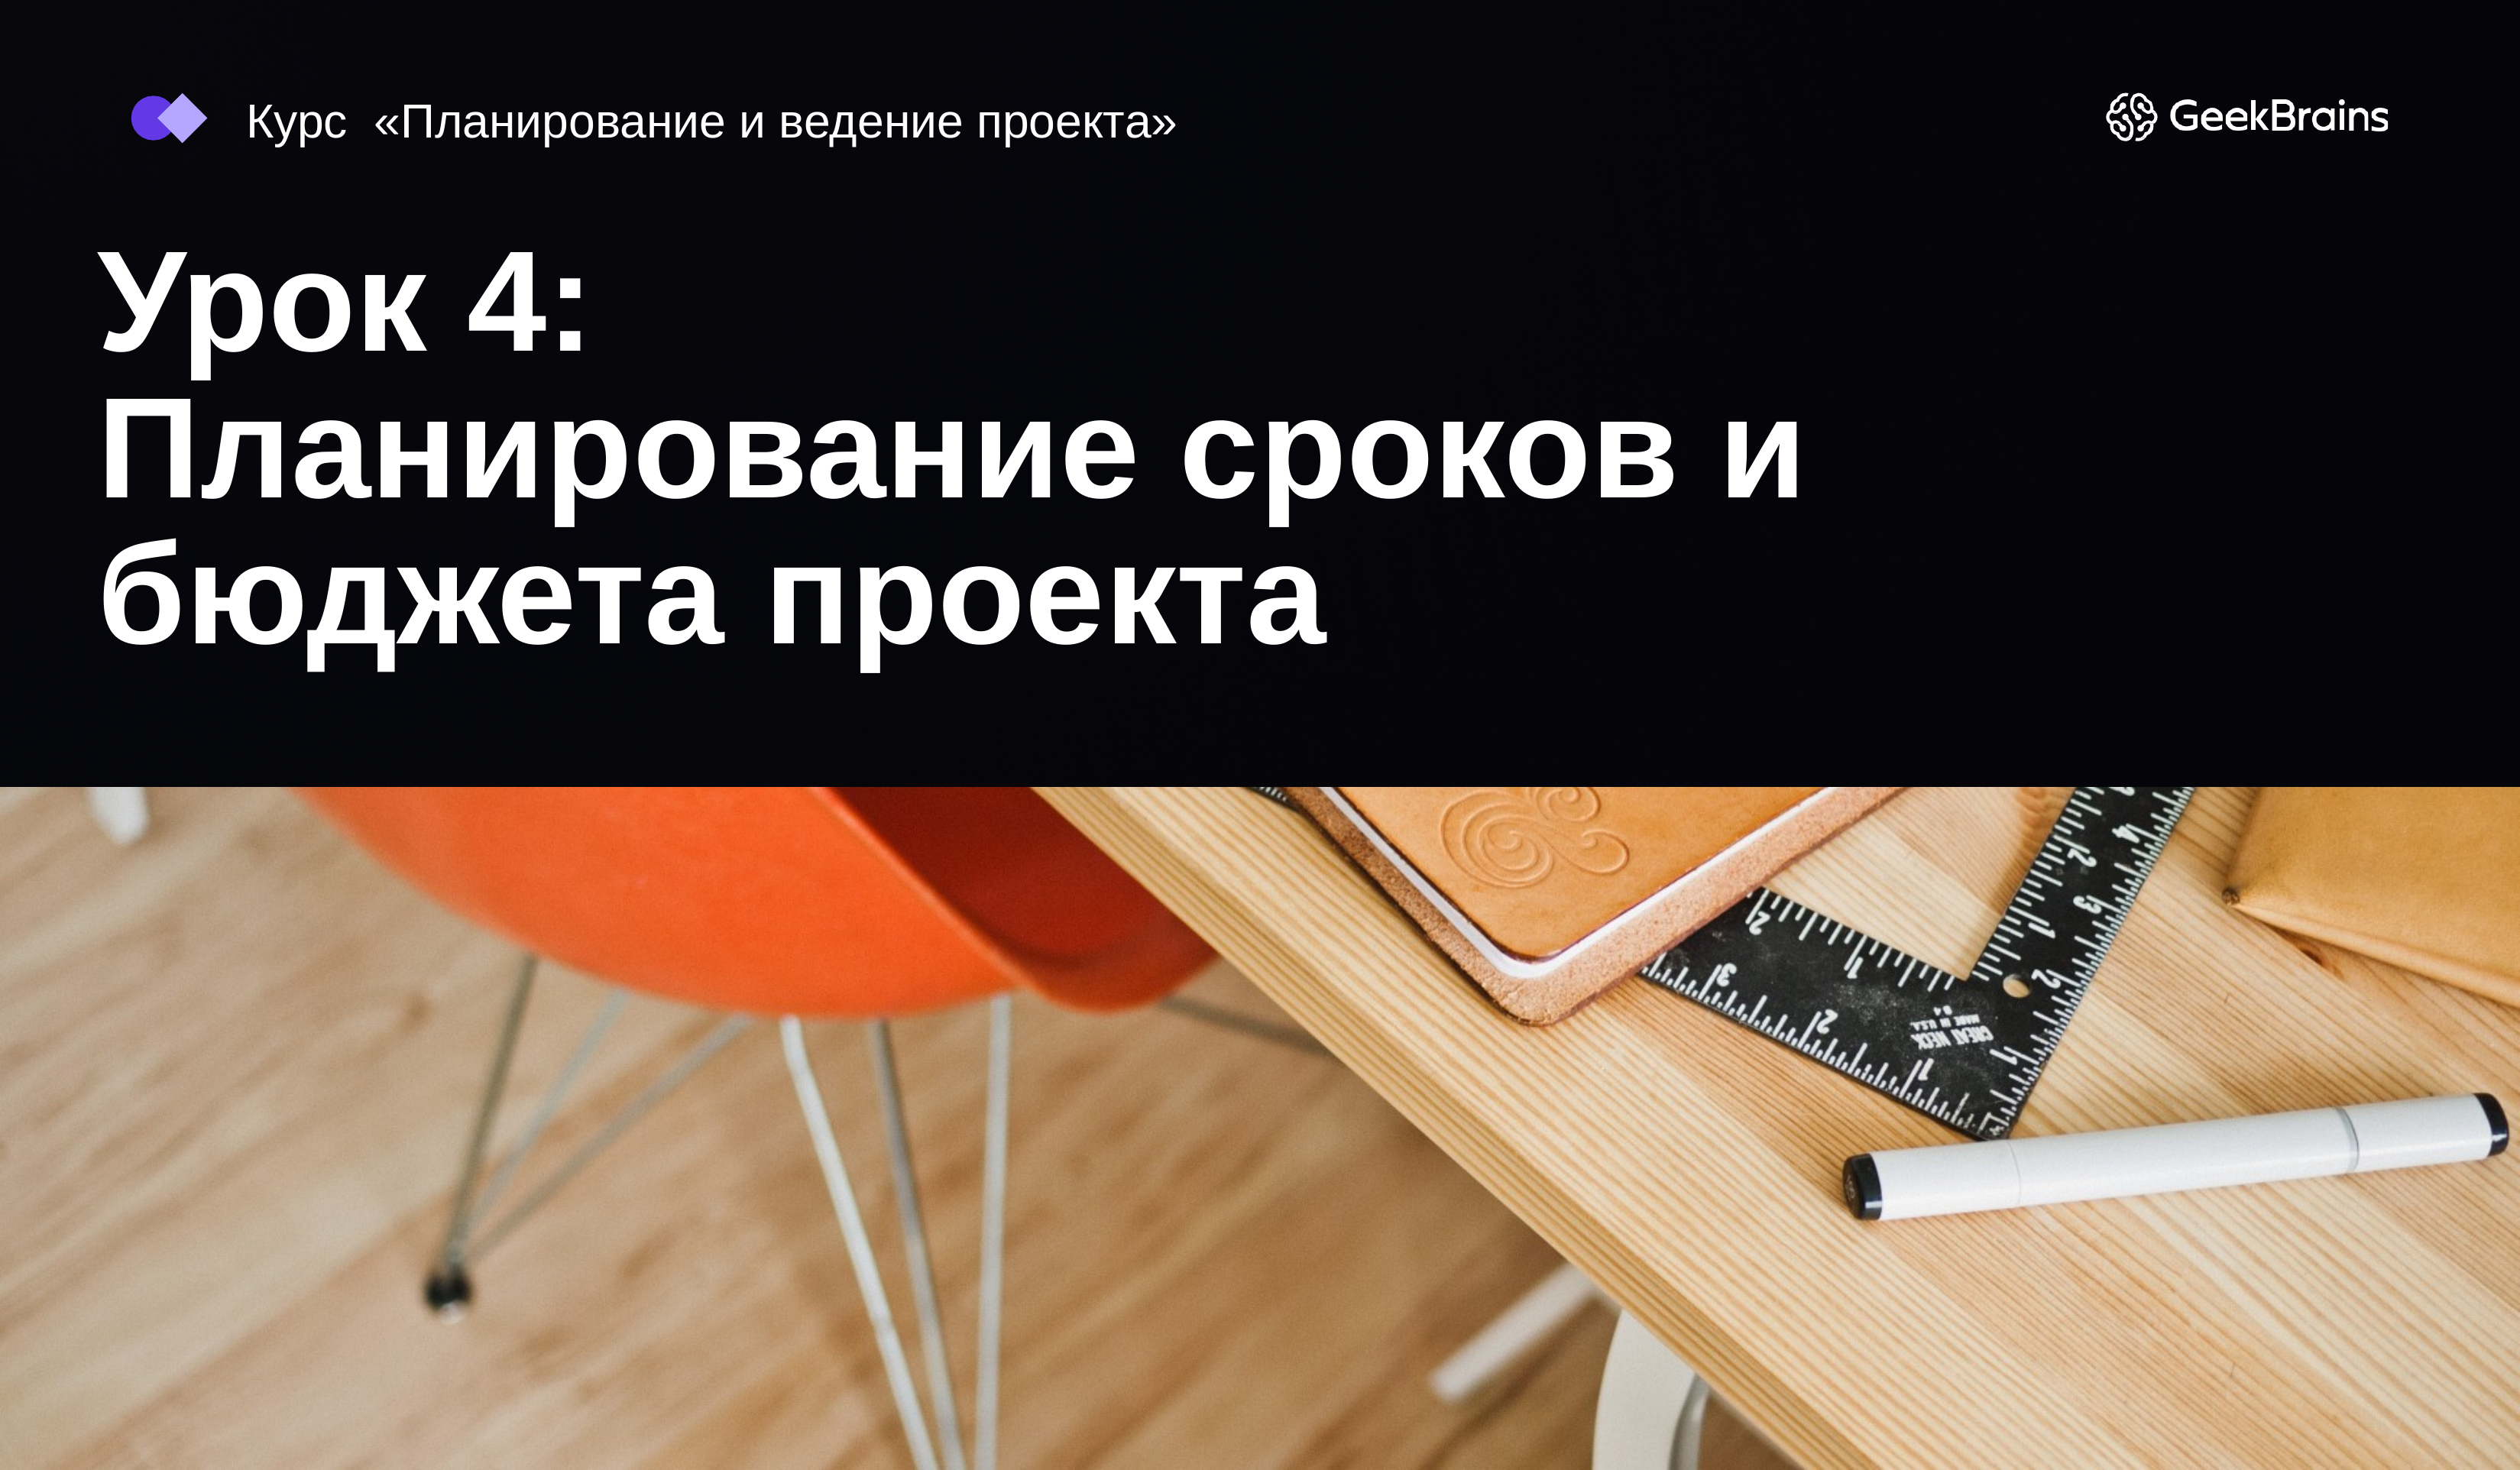

Курс  «Планирование и ведение проекта»

# Урок 4: Планирование сроков и бюджета проекта